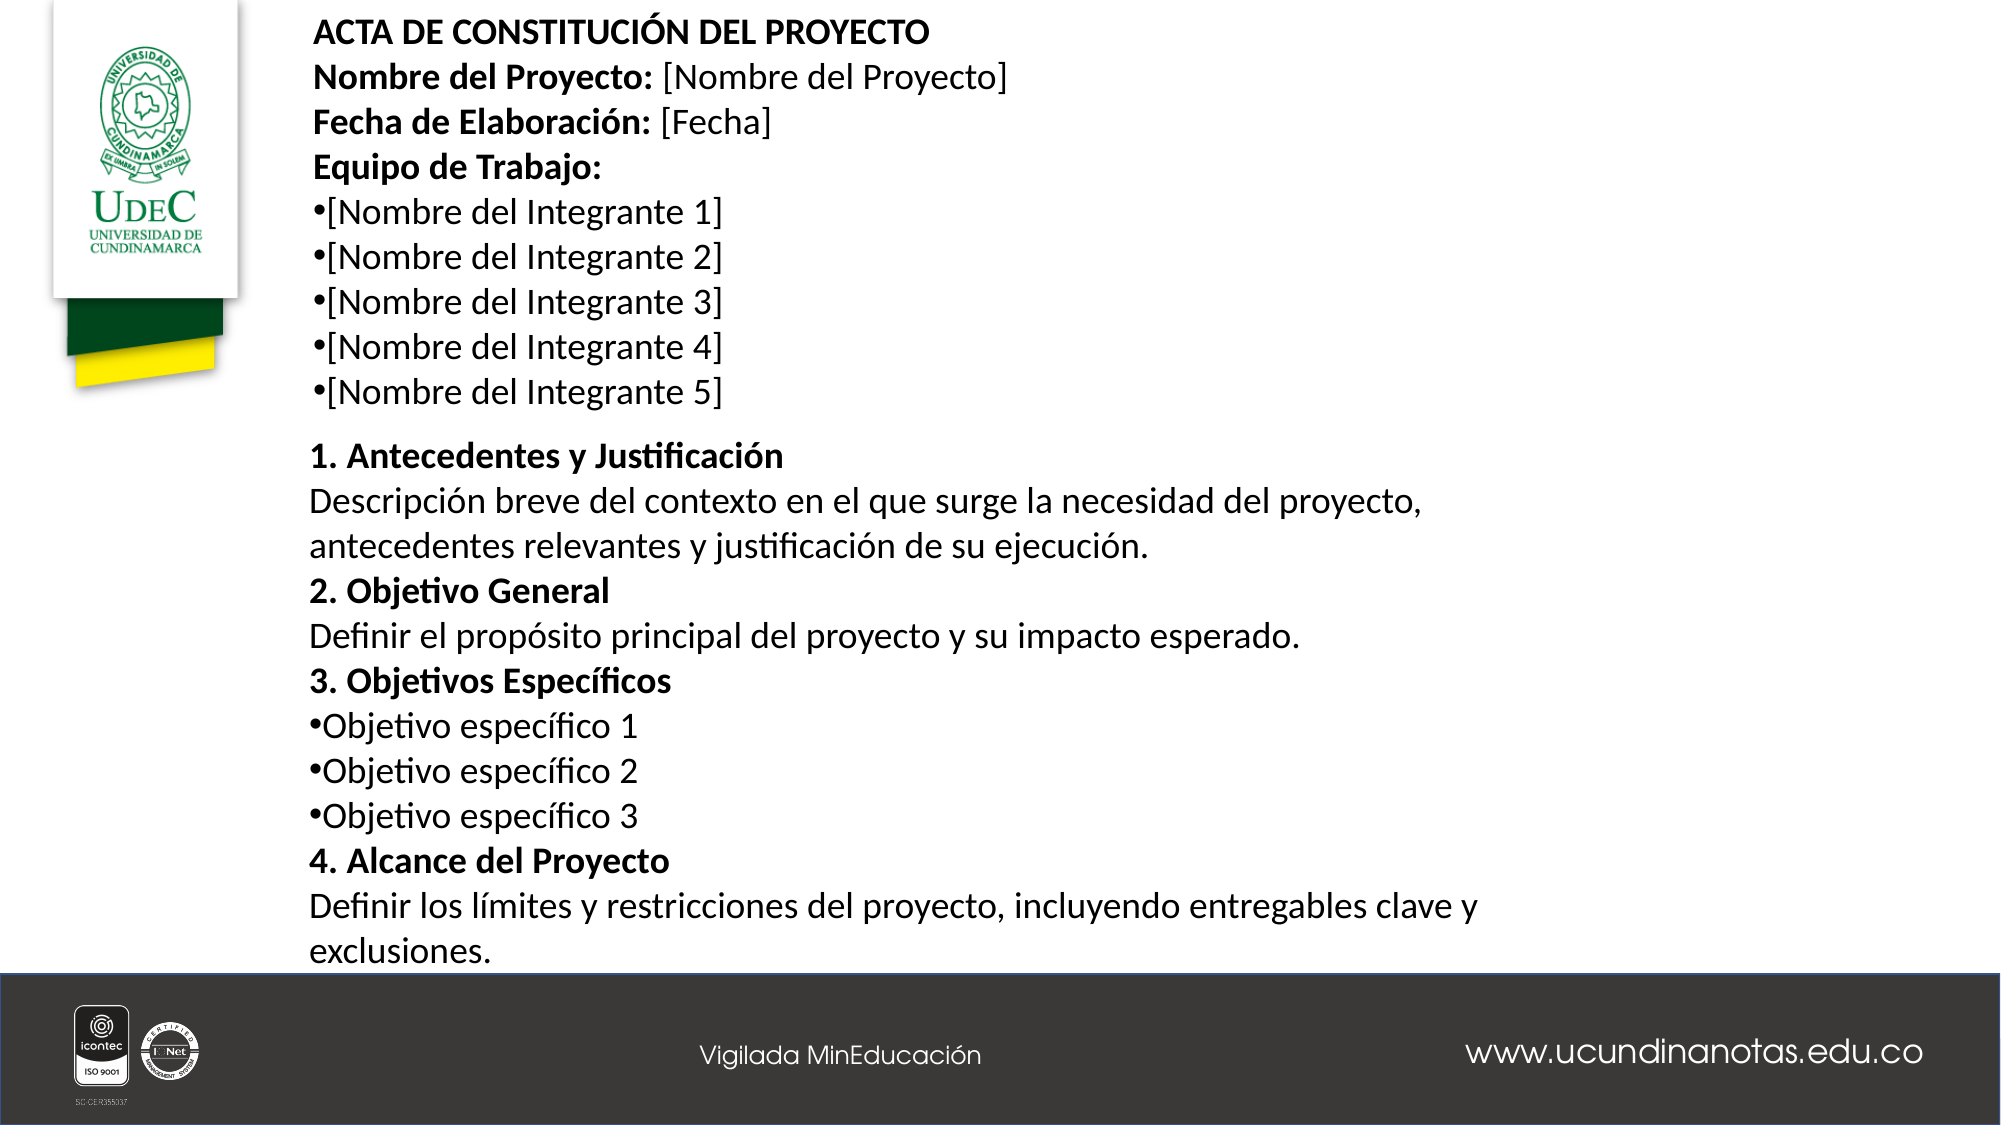

ACTA DE CONSTITUCIÓN DEL PROYECTO
Nombre del Proyecto: [Nombre del Proyecto]
Fecha de Elaboración: [Fecha]
Equipo de Trabajo:
[Nombre del Integrante 1]
[Nombre del Integrante 2]
[Nombre del Integrante 3]
[Nombre del Integrante 4]
[Nombre del Integrante 5]
1. Antecedentes y Justificación
Descripción breve del contexto en el que surge la necesidad del proyecto, antecedentes relevantes y justificación de su ejecución.
2. Objetivo General
Definir el propósito principal del proyecto y su impacto esperado.
3. Objetivos Específicos
Objetivo específico 1
Objetivo específico 2
Objetivo específico 3
4. Alcance del Proyecto
Definir los límites y restricciones del proyecto, incluyendo entregables clave y exclusiones.